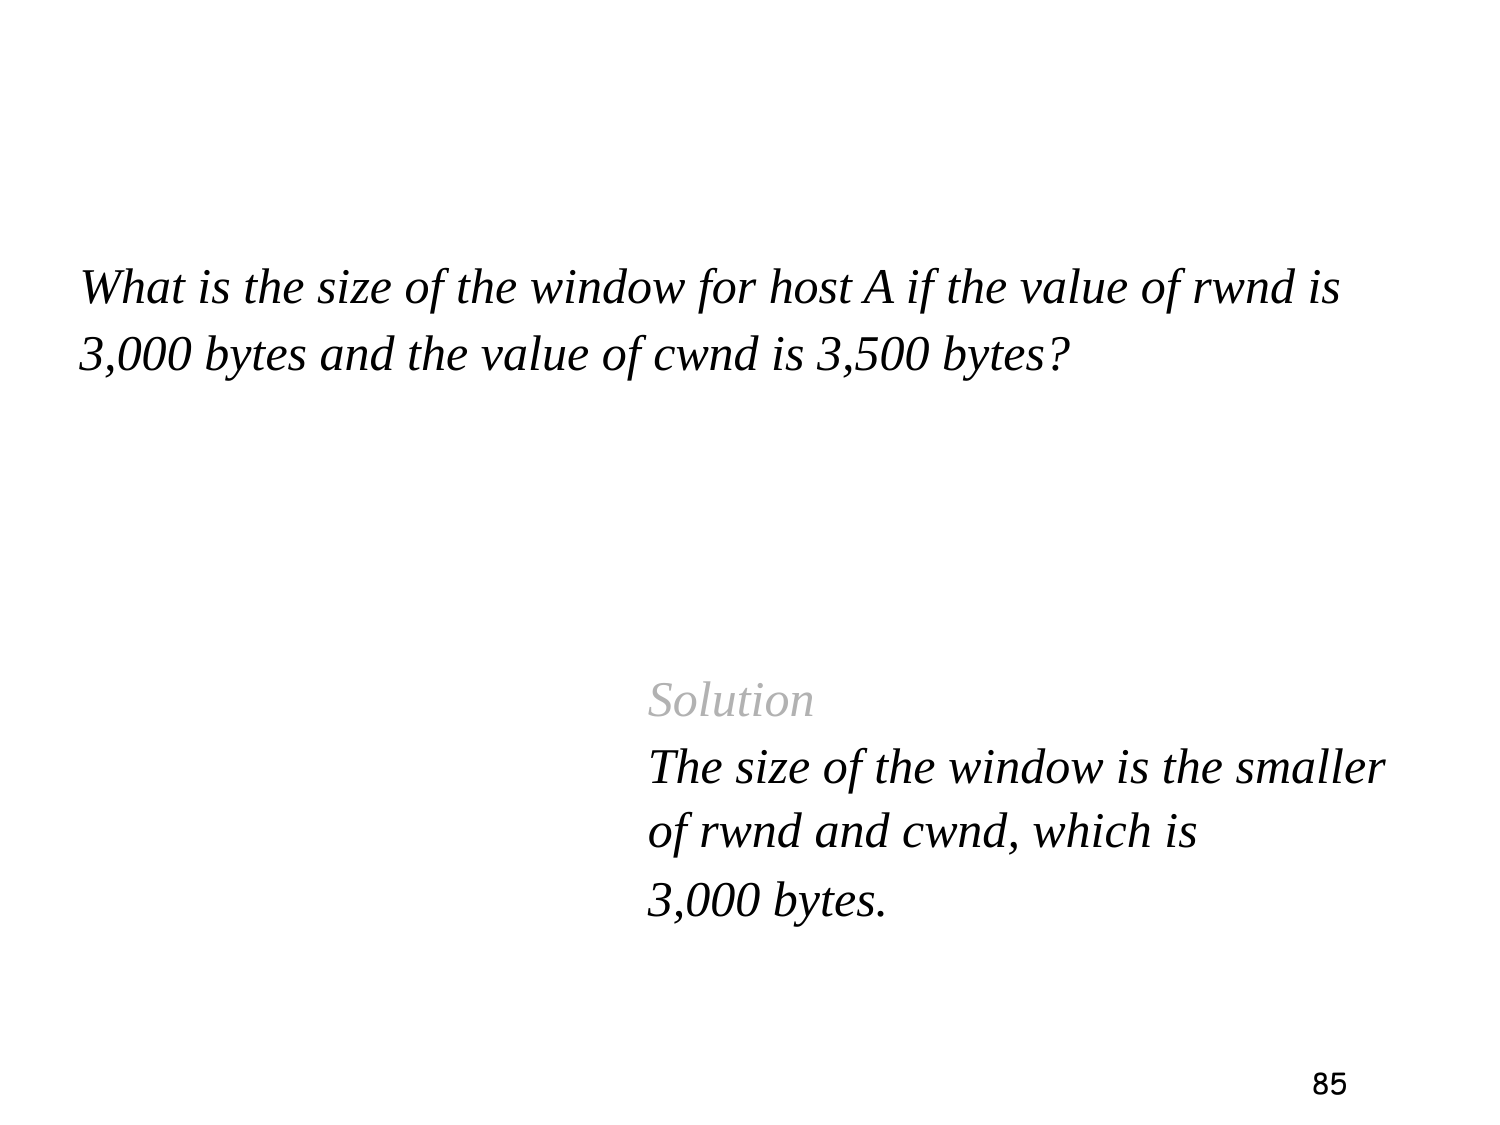

What is the size of the window for host A if the value of rwnd is
3,000 bytes and the value of cwnd is 3,500 bytes?
Solution
The size of the window is the smaller of rwnd and cwnd, which is
3,000 bytes.
85